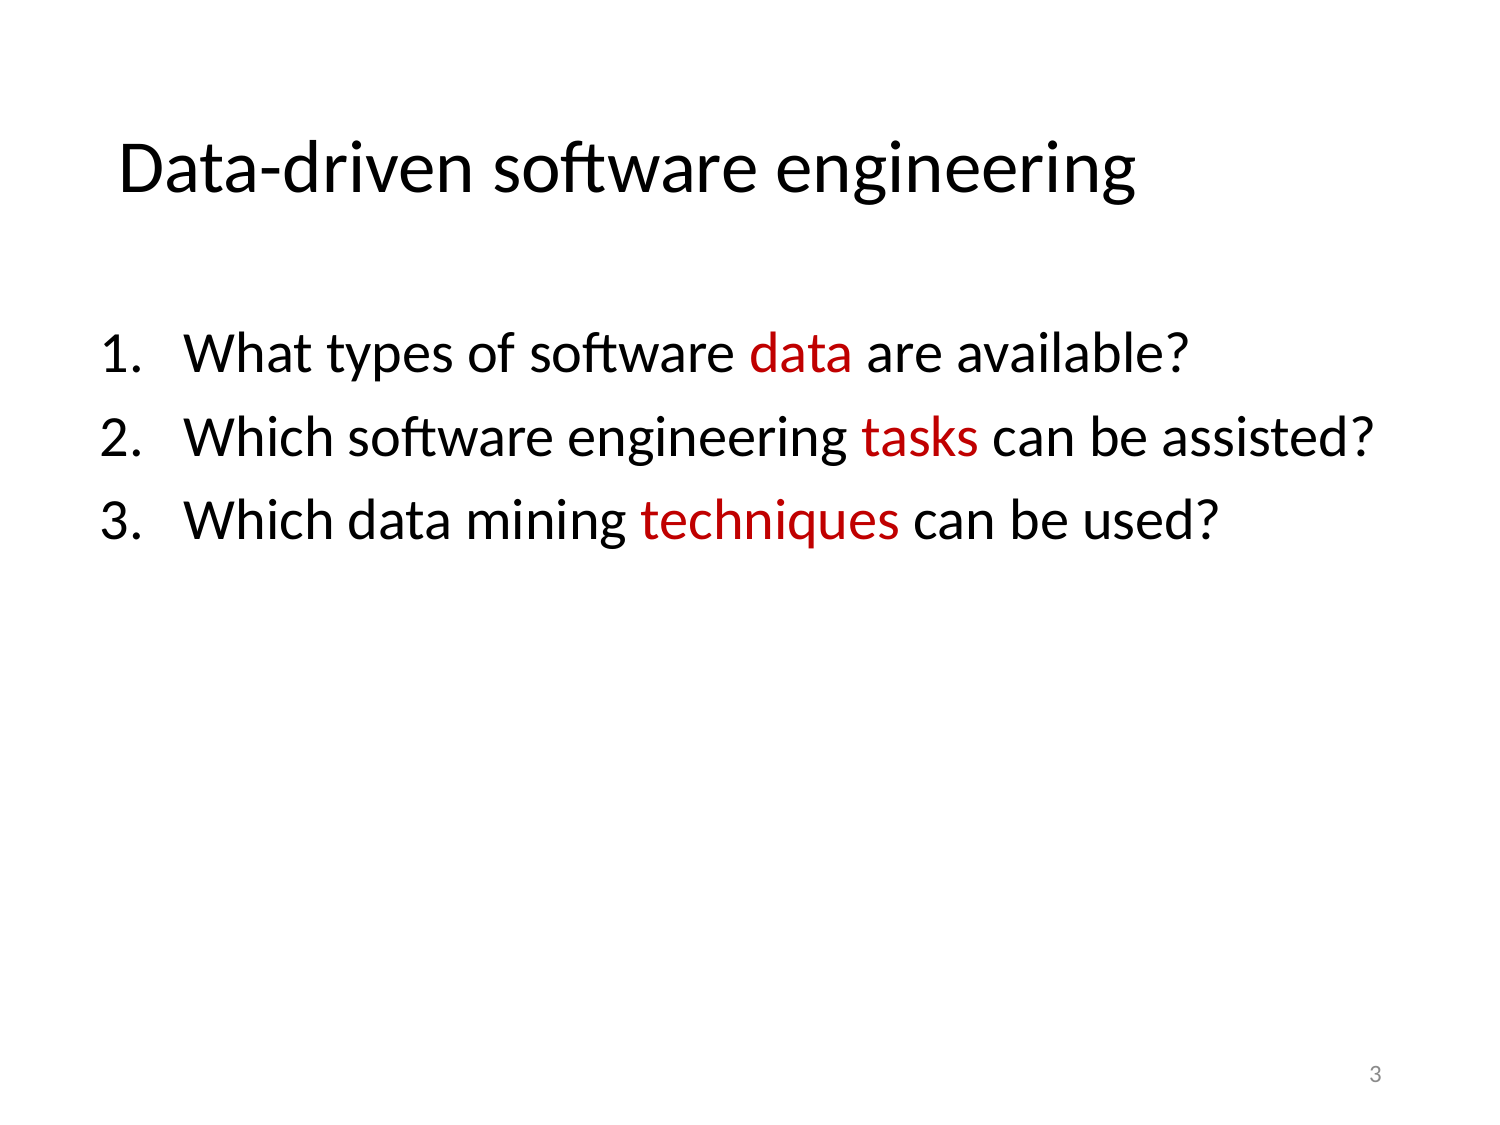

# Data-driven software engineering
What types of software data are available?
Which software engineering tasks can be assisted?
Which data mining techniques can be used?

3